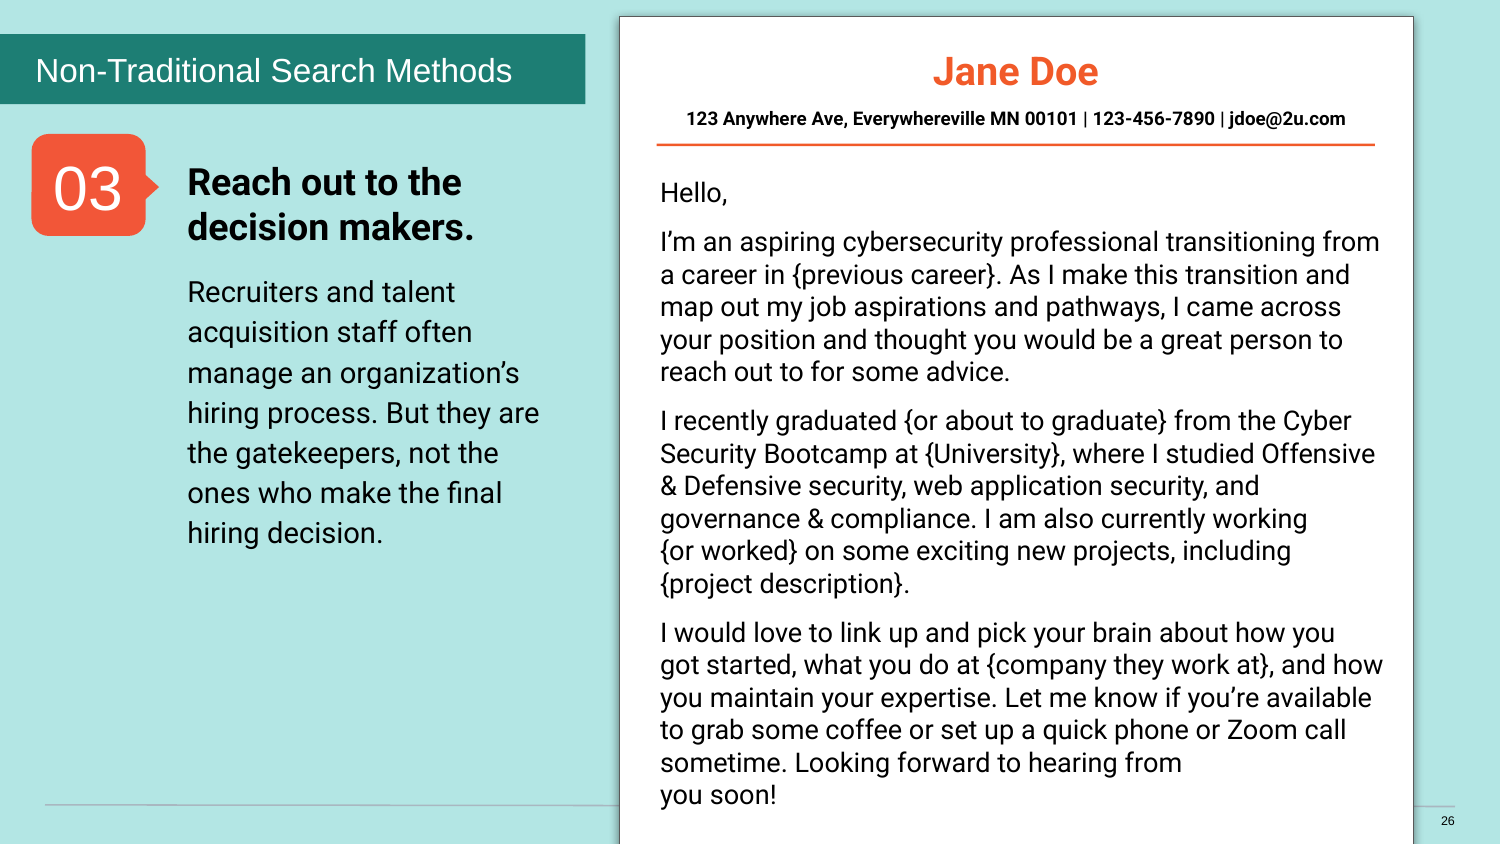

Jane Doe
Non-Traditional Search Methods
123 Anywhere Ave, Everywhereville MN 00101 | 123-456-7890 | jdoe@2u.com

03

Reach out to the decision makers.
Recruiters and talent acquisition staff often manage an organization’s hiring process. But they are the gatekeepers, not the
ones who make the final
hiring decision.

Hello,
I’m an aspiring cybersecurity professional transitioning from a career in {previous career}. As I make this transition and map out my job aspirations and pathways, I came across your position and thought you would be a great person to reach out to for some advice.
I recently graduated {or about to graduate} from the Cyber Security Bootcamp at {University}, where I studied Offensive & Defensive security, web application security, and governance & compliance. I am also currently working
{or worked} on some exciting new projects, including
{project description}.
I would love to link up and pick your brain about how you
got started, what you do at {company they work at}, and how you maintain your expertise. Let me know if you’re available to grab some coffee or set up a quick phone or Zoom call sometime. Looking forward to hearing from
you soon!
26